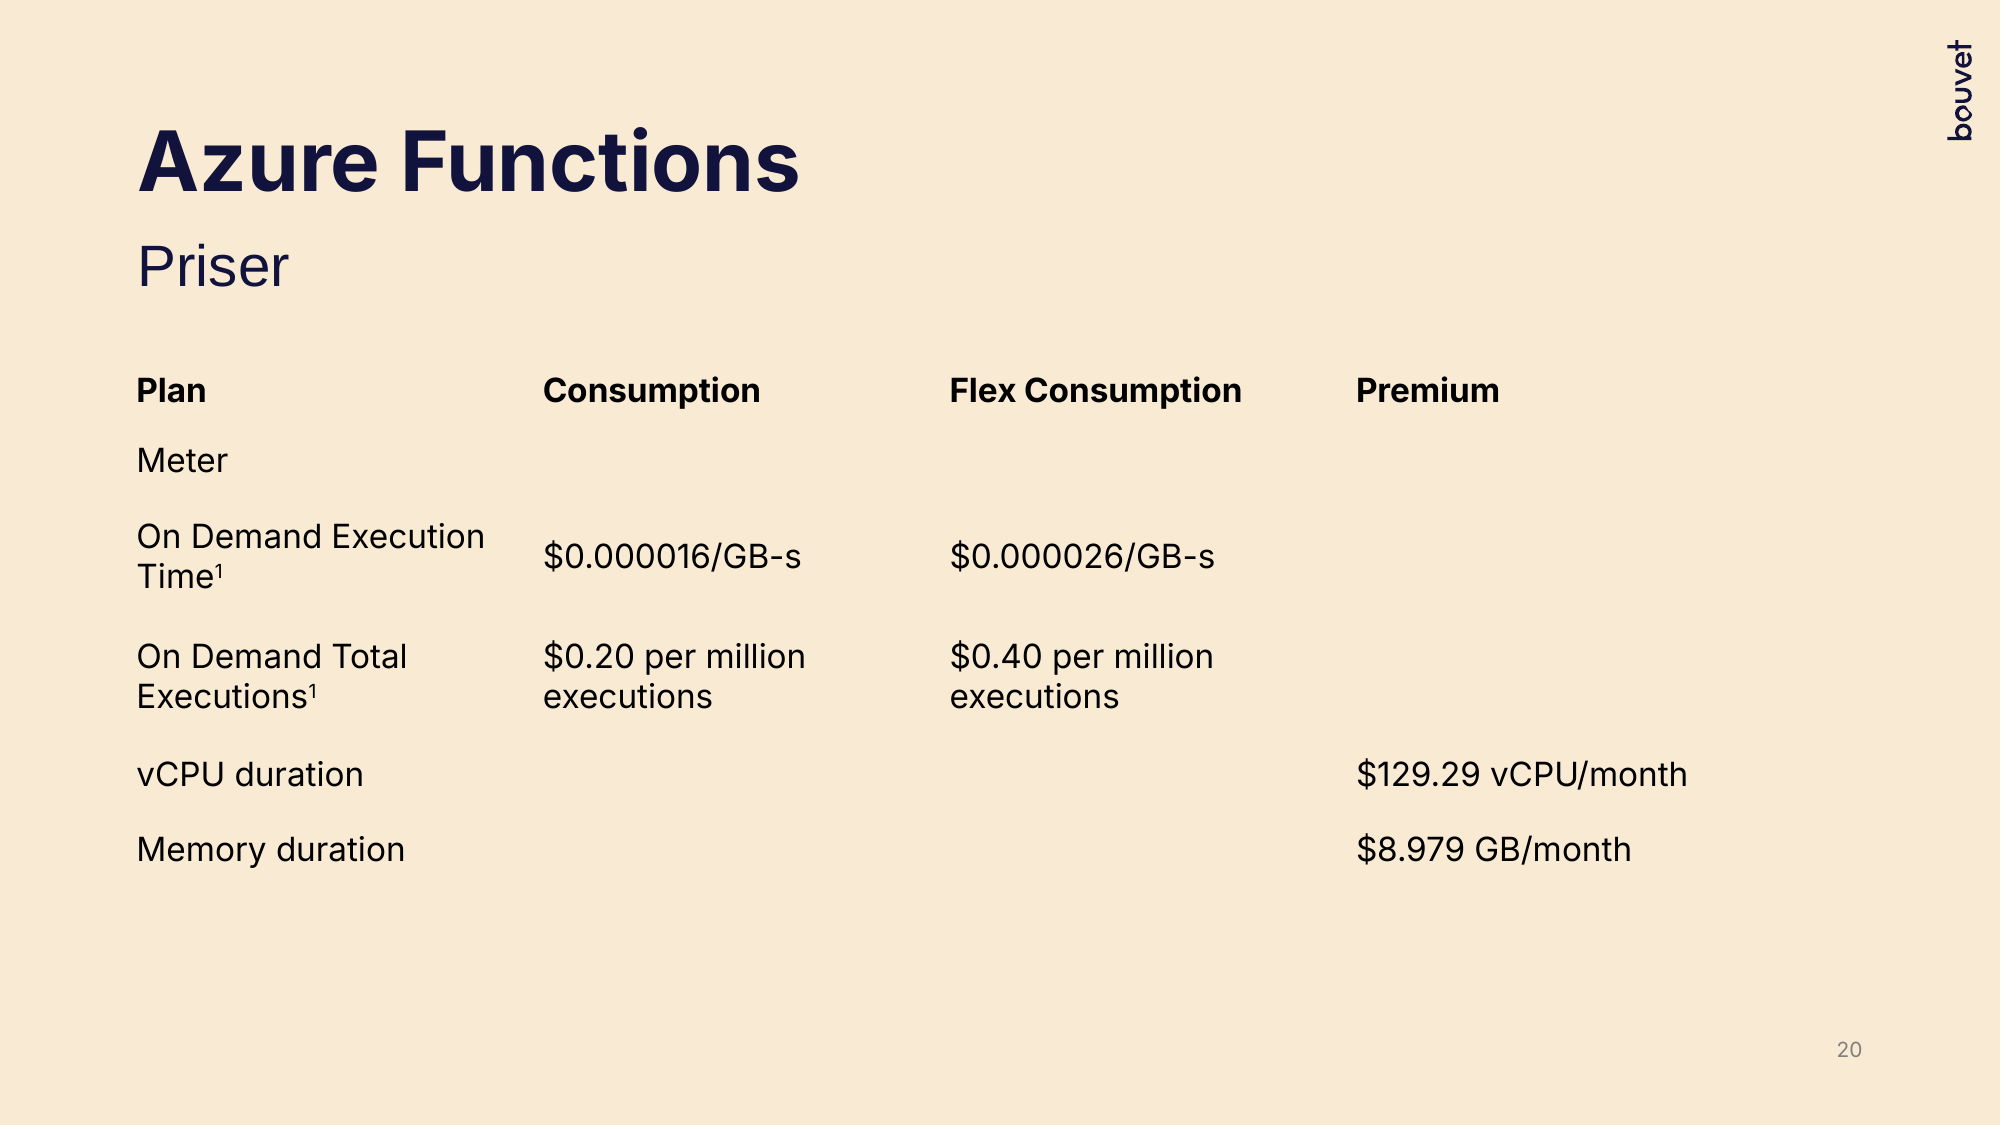

# Azure Functions
Priser
| Plan | Consumption | Flex Consumption | Premium |
| --- | --- | --- | --- |
| Meter |  |  |  |
| On Demand Execution Time1 | $0.000016/GB-s | $0.000026/GB-s |  |
| On Demand Total Executions1 | $0.20 per million executions | $0.40 per million executions |  |
| vCPU duration |  |  | $129.29 vCPU/month |
| Memory duration |  |  | $8.979 GB/month |
20